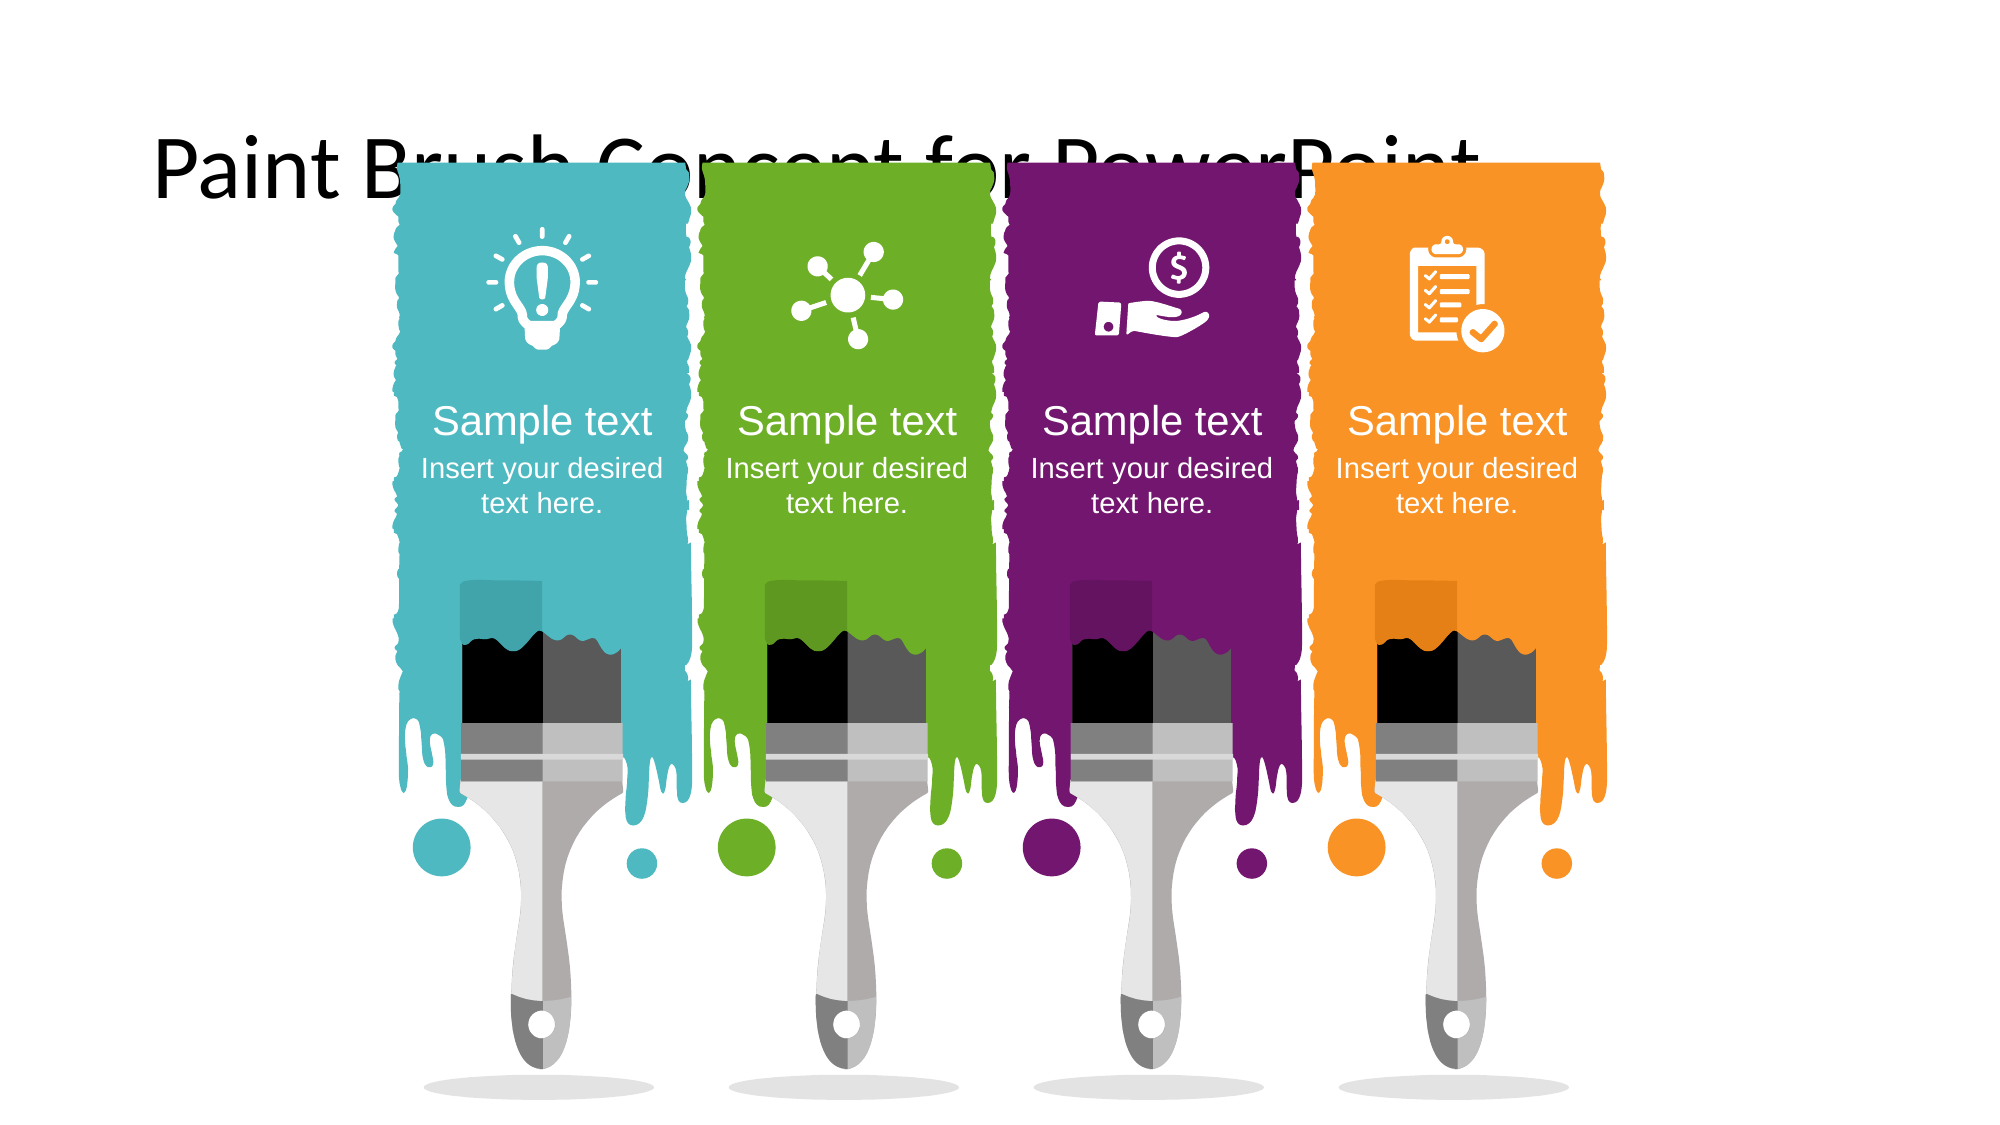

# Paint Brush Concept for PowerPoint

Sample text
Insert your desired text here.
Sample text
Insert your desired text here.
Sample text
Insert your desired text here.
Sample text
Insert your desired text here.